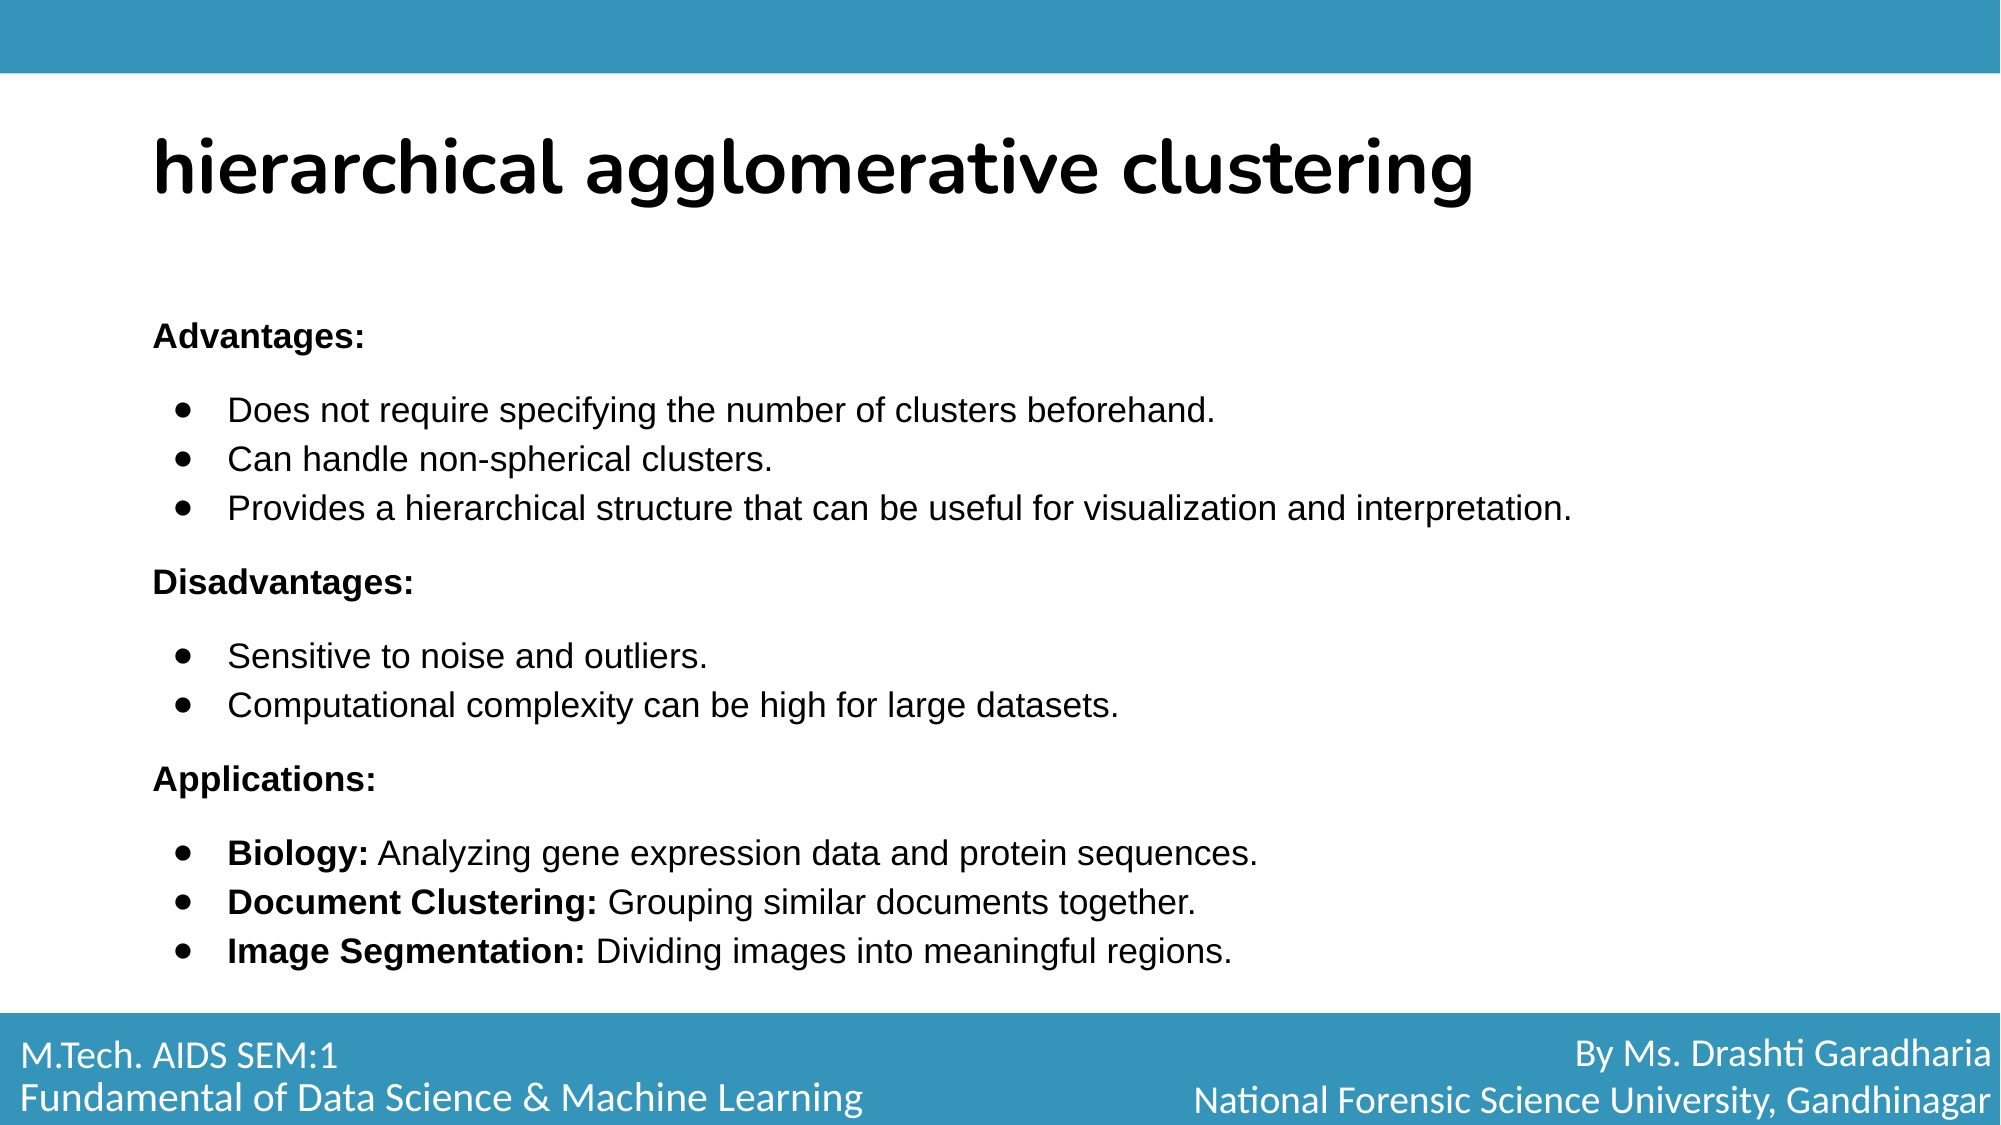

# hierarchical agglomerative clustering
Advantages:
Does not require specifying the number of clusters beforehand.
Can handle non-spherical clusters.
Provides a hierarchical structure that can be useful for visualization and interpretation.
Disadvantages:
Sensitive to noise and outliers.
Computational complexity can be high for large datasets.
Applications:
Biology: Analyzing gene expression data and protein sequences.
Document Clustering: Grouping similar documents together.
Image Segmentation: Dividing images into meaningful regions.